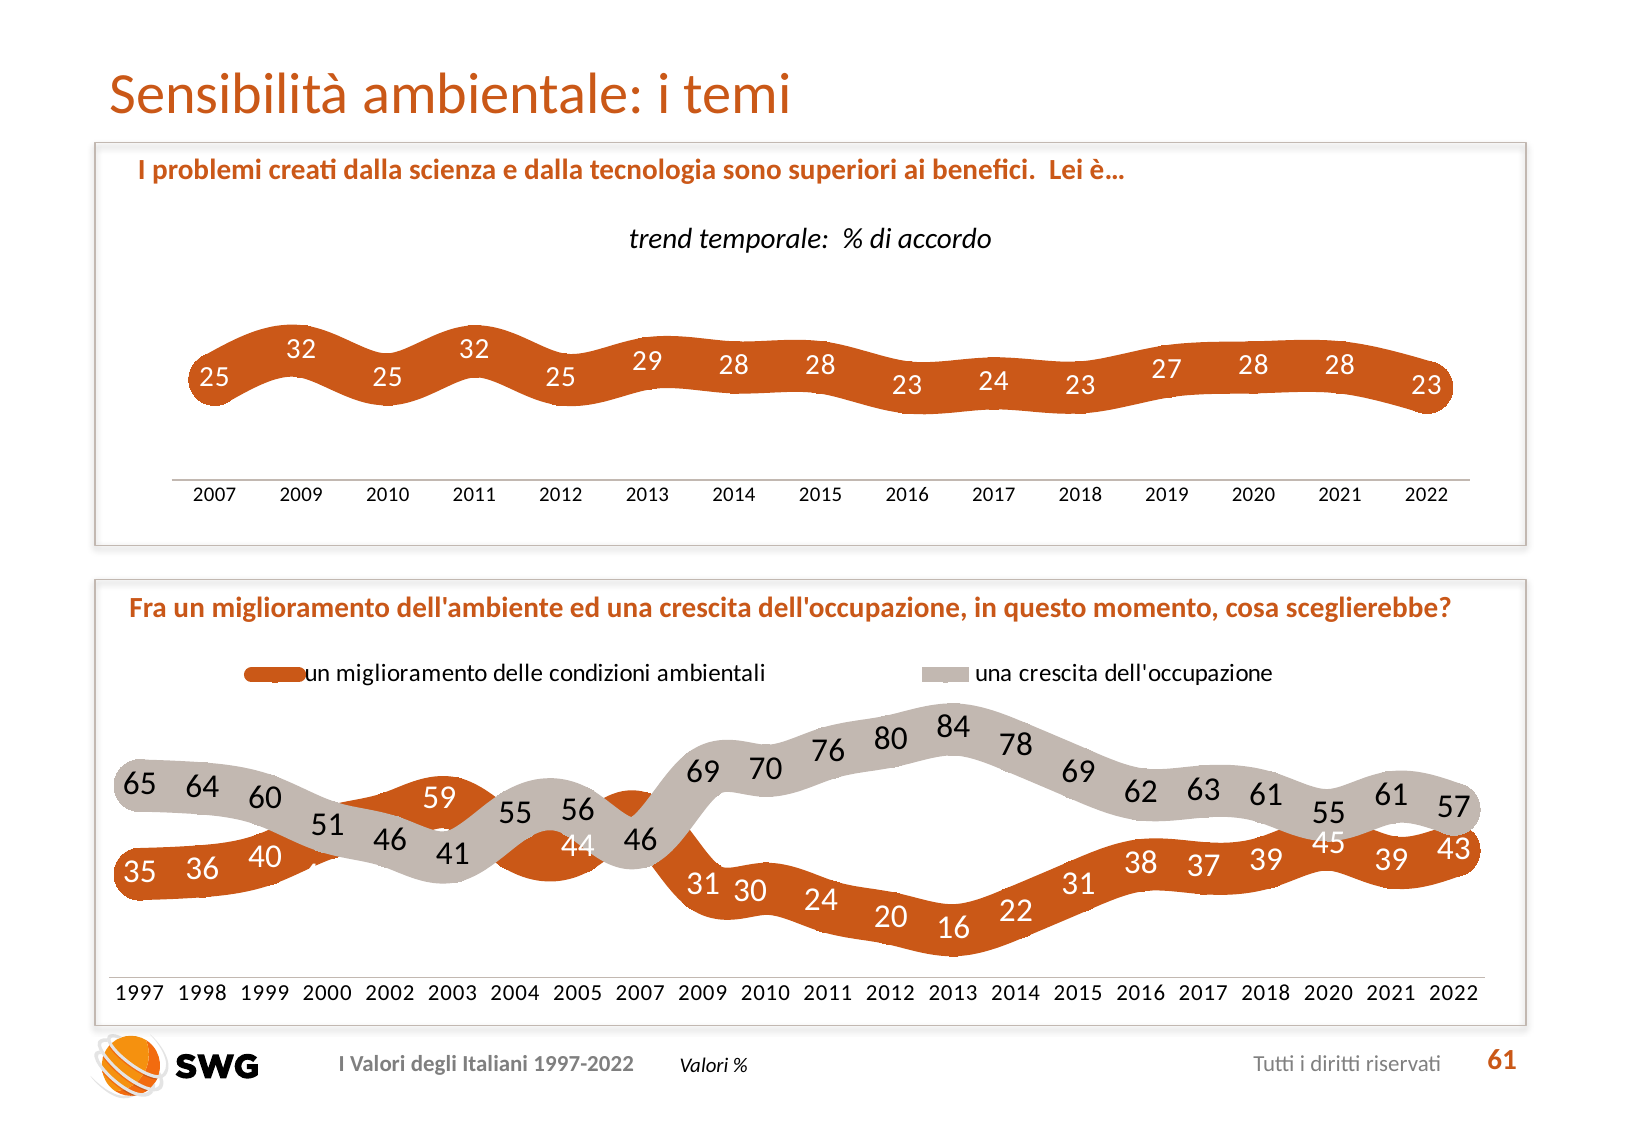

# Sensibilità ambientale: i temi
I problemi creati dalla scienza e dalla tecnologia sono superiori ai benefici.  Lei è…

trend temporale:  % di accordo

### Chart

| Category |  |
|---|---|
| 2007 | 25.0 |
| 2009 | 32.0 |
| 2010 | 25.0 |
| 2011 | 32.0 |
| 2012 | 25.0 |
| 2013 | 29.0 |
| 2014 | 28.0 |
| 2015 | 28.0 |
| 2016 | 23.0 |
| 2017 | 24.0 |
| 2018 | 23.0 |
| 2019 | 27.0 |
| 2020 | 28.0 |
| 2021 | 28.0 |
| 2022 | 23.0 |
Fra un miglioramento dell'ambiente ed una crescita dell'occupazione, in questo momento, cosa sceglierebbe?

### Chart

| Category | un miglioramento delle condizioni ambientali | una crescita dell'occupazione |
|---|---|---|
| 1997 | 35.0 | 65.0 |
| 1998 | 36.0 | 64.0 |
| 1999 | 40.0 | 60.0 |
| 2000 | 49.0 | 51.0 |
| 2002 | 54.0 | 46.0 |
| 2003 | 59.0 | 41.0 |
| 2004 | 45.0 | 55.0 |
| 2005 | 44.0 | 56.0 |
| 2007 | 54.0 | 46.0 |
| 2009 | 31.0 | 69.0 |
| 2010 | 30.0 | 70.0 |
| 2011 | 24.0 | 76.0 |
| 2012 | 20.0 | 80.0 |
| 2013 | 16.0 | 84.0 |
| 2014 | 22.0 | 78.0 |
| 2015 | 31.0 | 69.0 |
| 2016 | 38.0 | 62.0 |
| 2017 | 37.0 | 63.0 |
| 2018 | 39.0 | 61.0 |
| 2020 | 45.0 | 55.0 |
| 2021 | 39.0 | 61.0 |
| 2022 | 43.0 | 57.0 |
61
Valori %